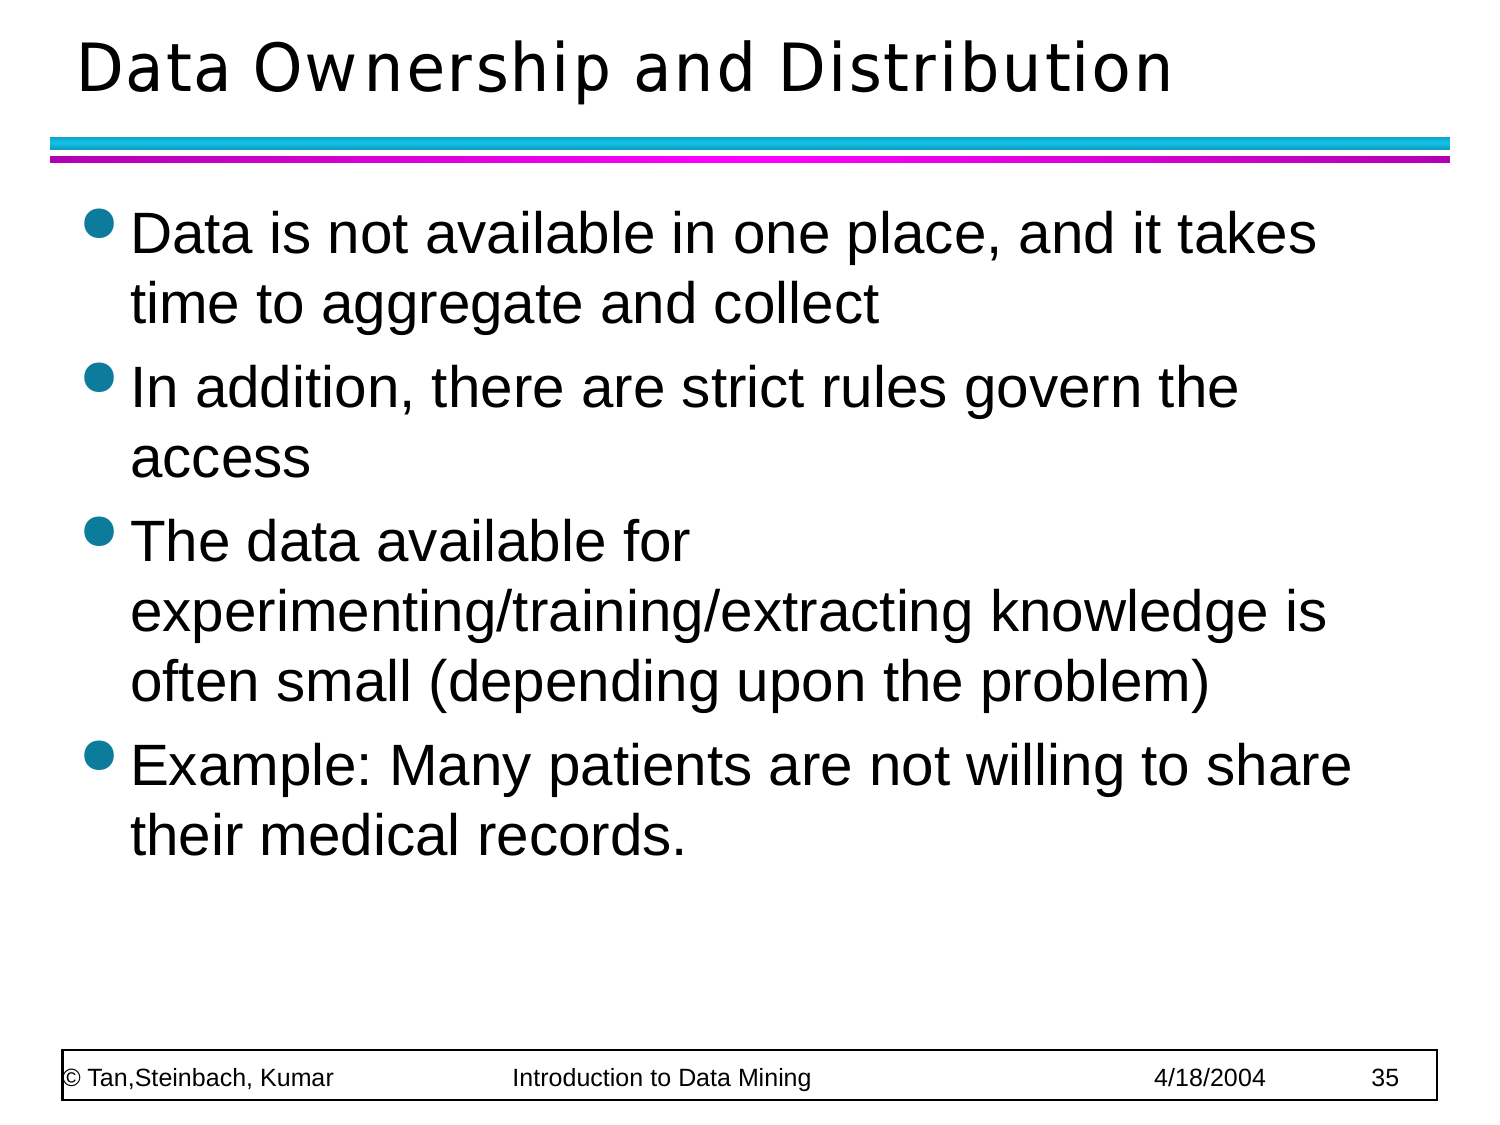

# Data Ownership and Distribution
Data is not available in one place, and it takes time to aggregate and collect
In addition, there are strict rules govern the access
The data available for experimenting/training/extracting knowledge is often small (depending upon the problem)
Example: Many patients are not willing to share their medical records.